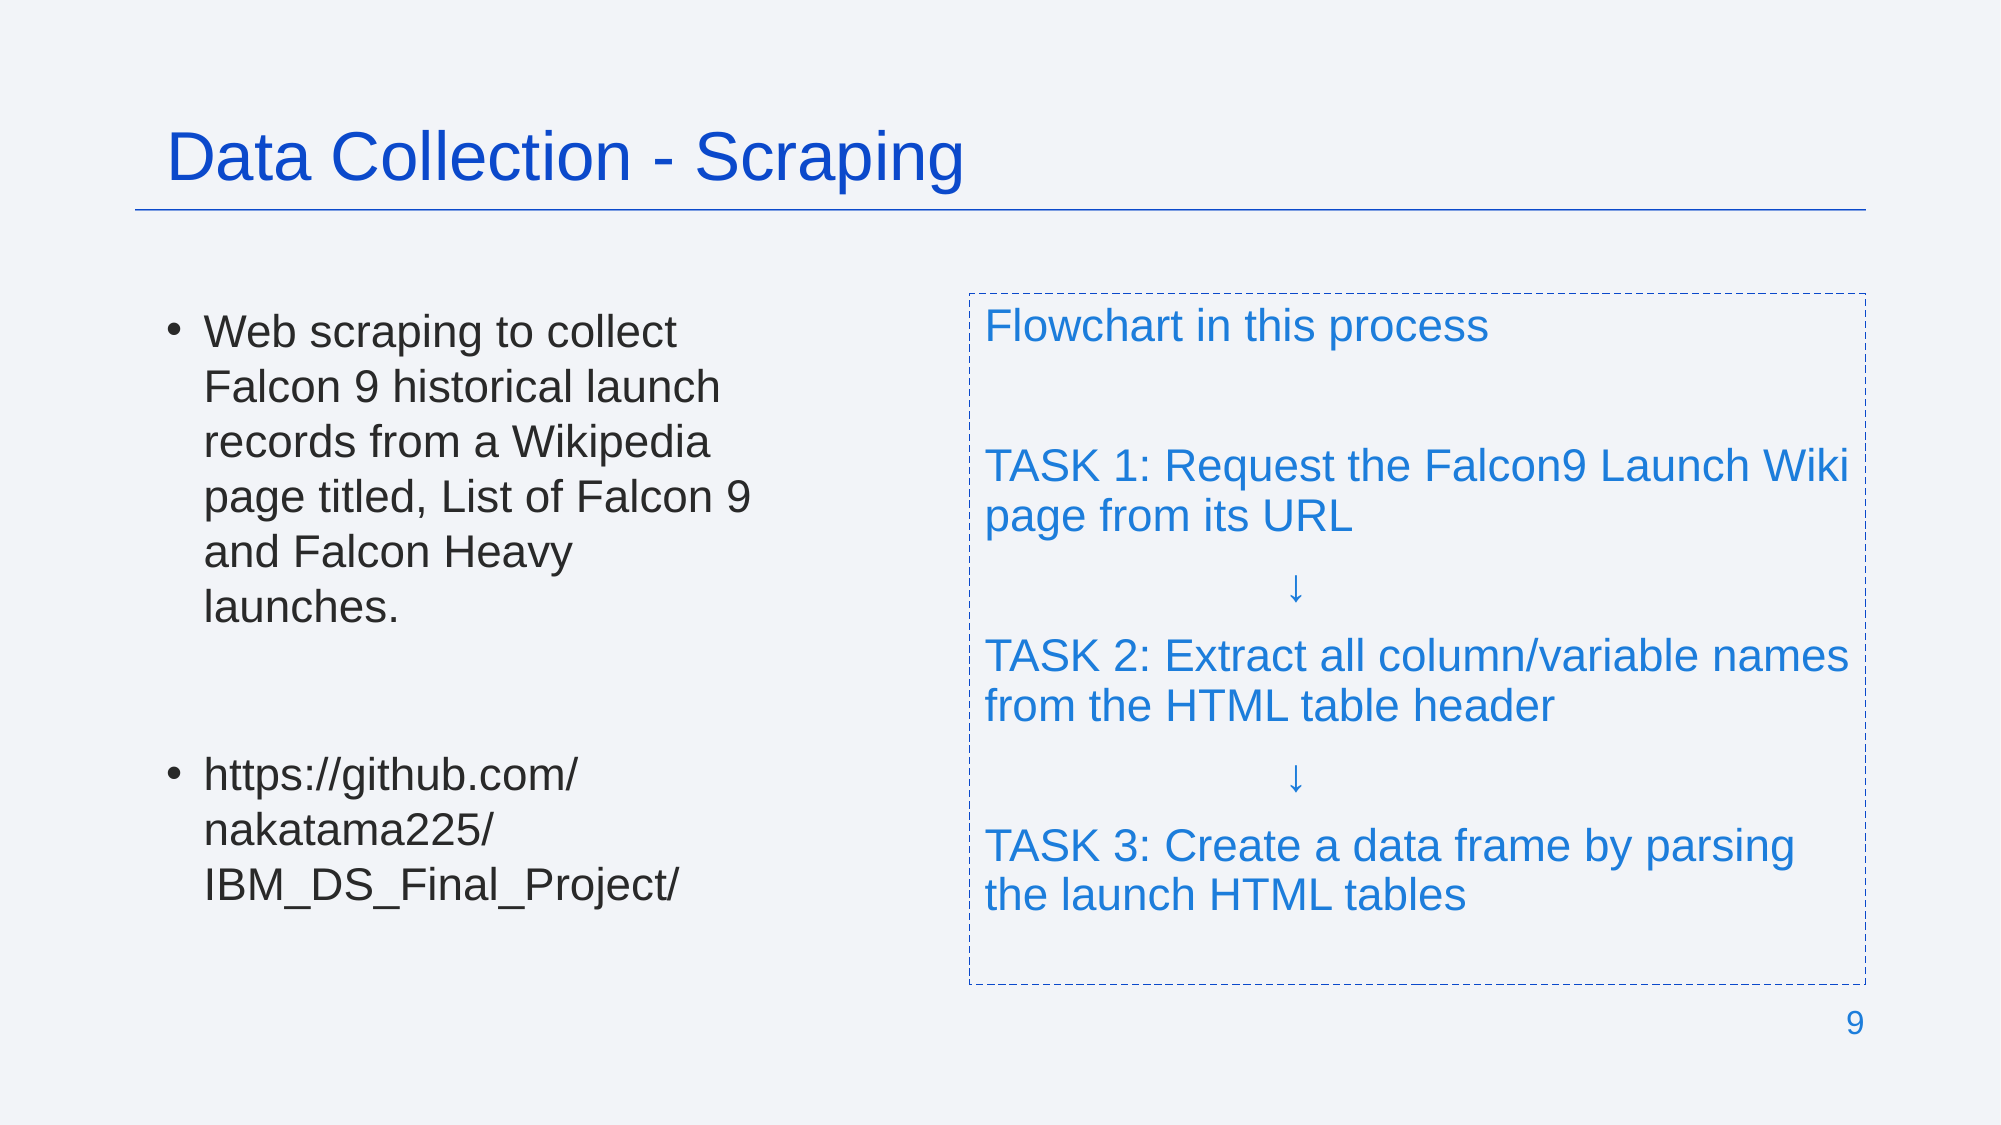

Data Collection - Scraping
Web scraping to collect Falcon 9 historical launch records from a Wikipedia page titled, List of Falcon 9 and Falcon Heavy launches.

https://github.com/nakatama225/IBM_DS_Final_Project/
Flowchart in this process

TASK 1: Request the Falcon9 Launch Wiki page from its URL
		↓
TASK 2: Extract all column/variable names from the HTML table header
		↓
TASK 3: Create a data frame by parsing the launch HTML tables

9